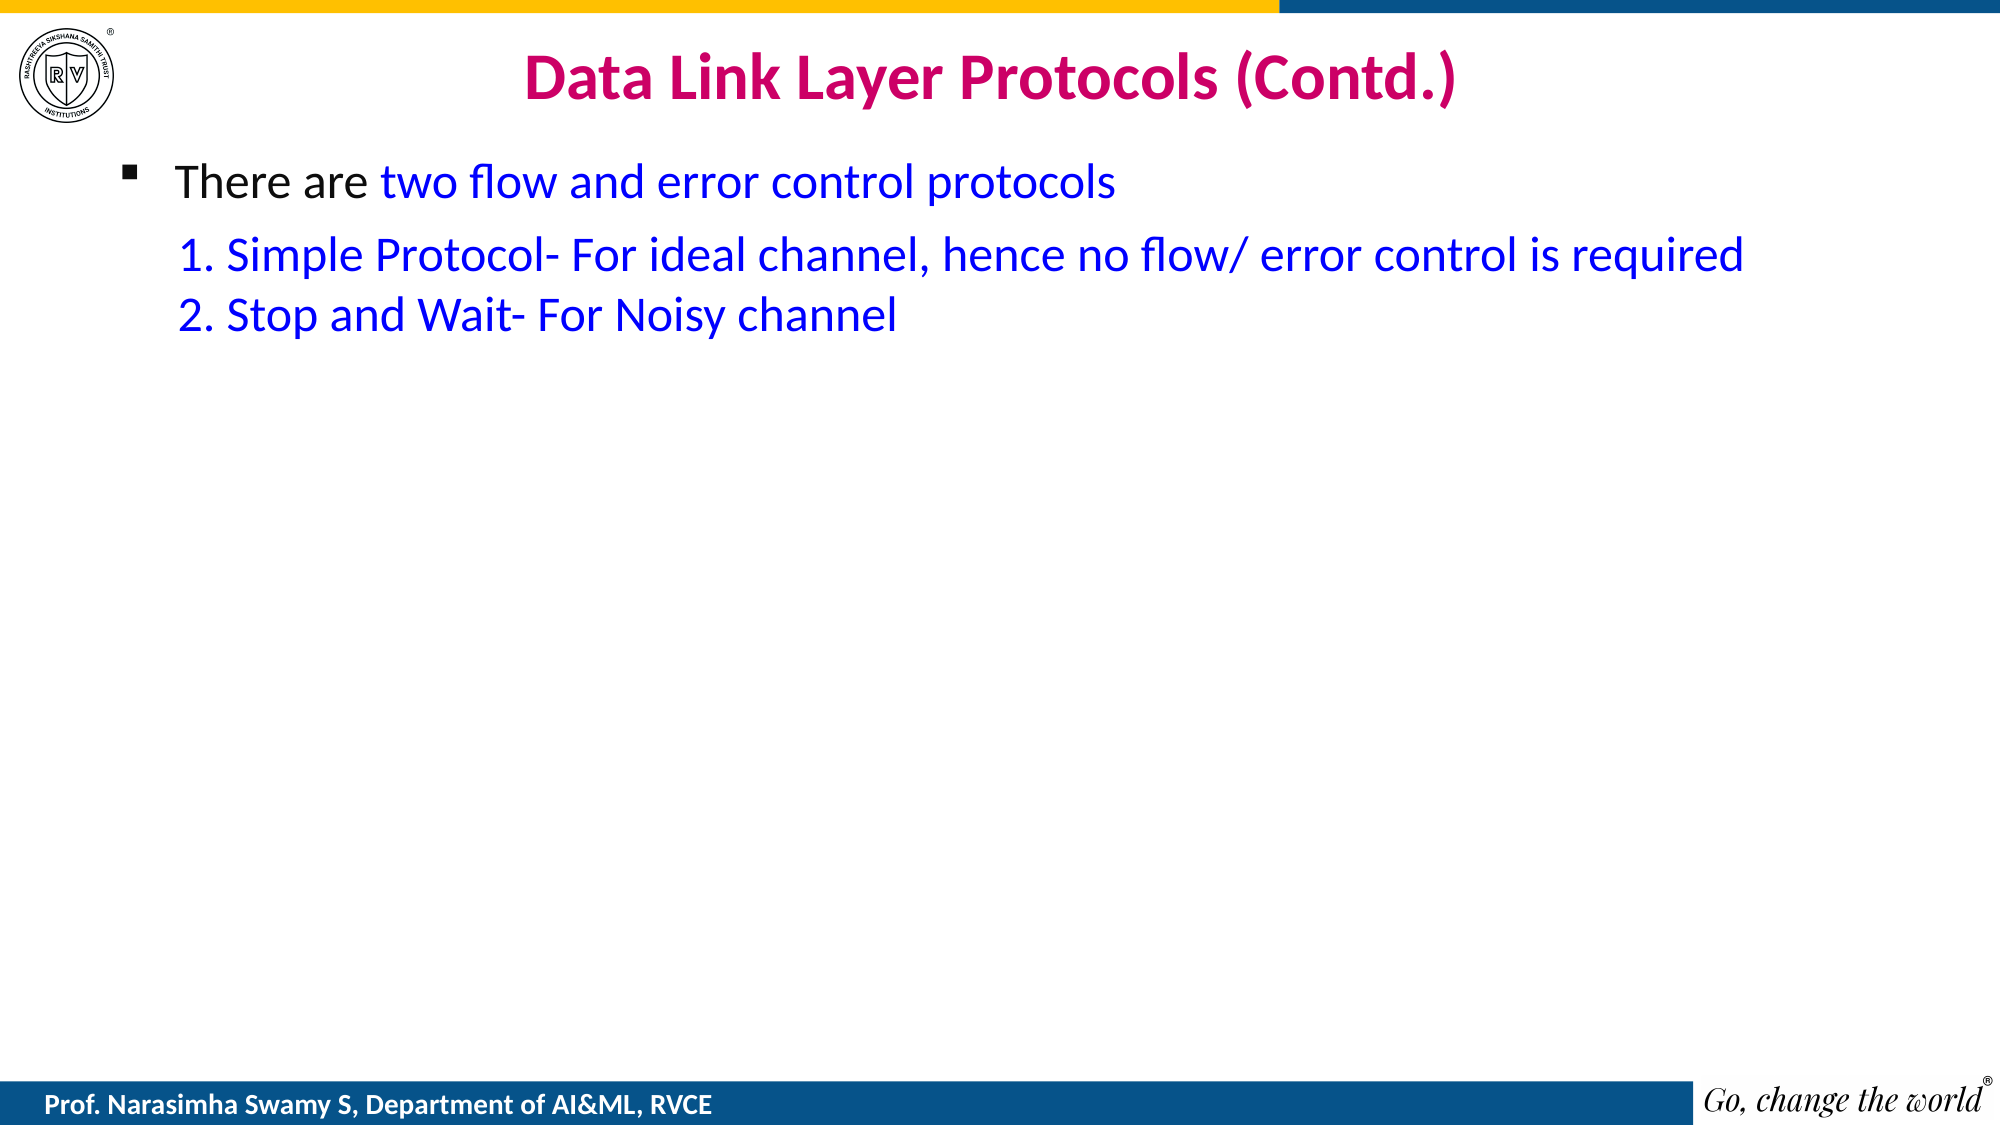

# Data Link Layer Protocols (Contd.)
There are two flow and error control protocols
1. Simple Protocol- For ideal channel, hence no flow/ error control is required
2. Stop and Wait- For Noisy channel